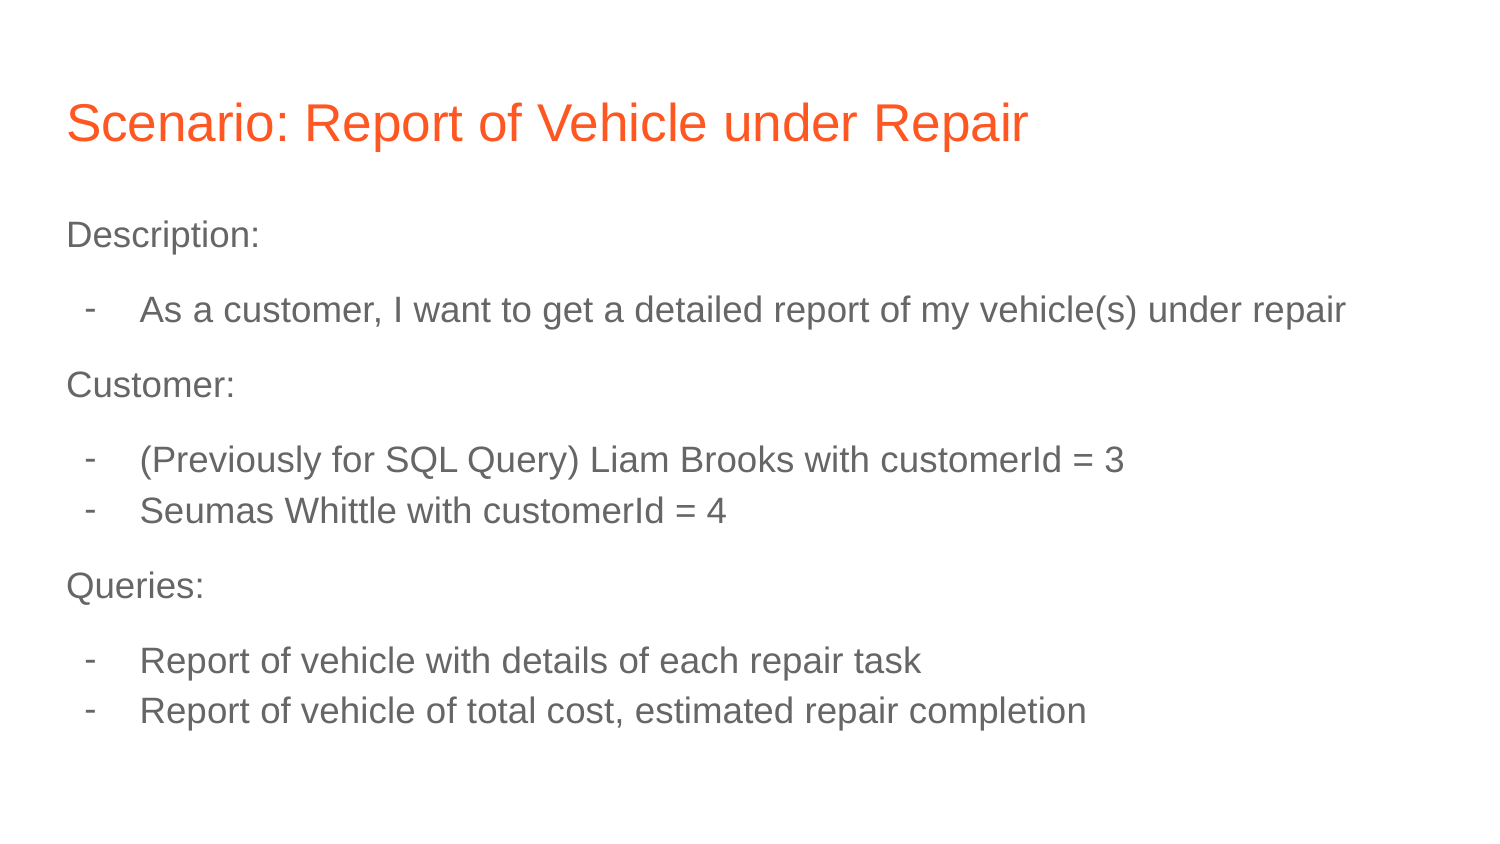

# Scenario: Report of Vehicle under Repair
Description:
As a customer, I want to get a detailed report of my vehicle(s) under repair
Customer:
(Previously for SQL Query) Liam Brooks with customerId = 3
Seumas Whittle with customerId = 4
Queries:
Report of vehicle with details of each repair task
Report of vehicle of total cost, estimated repair completion